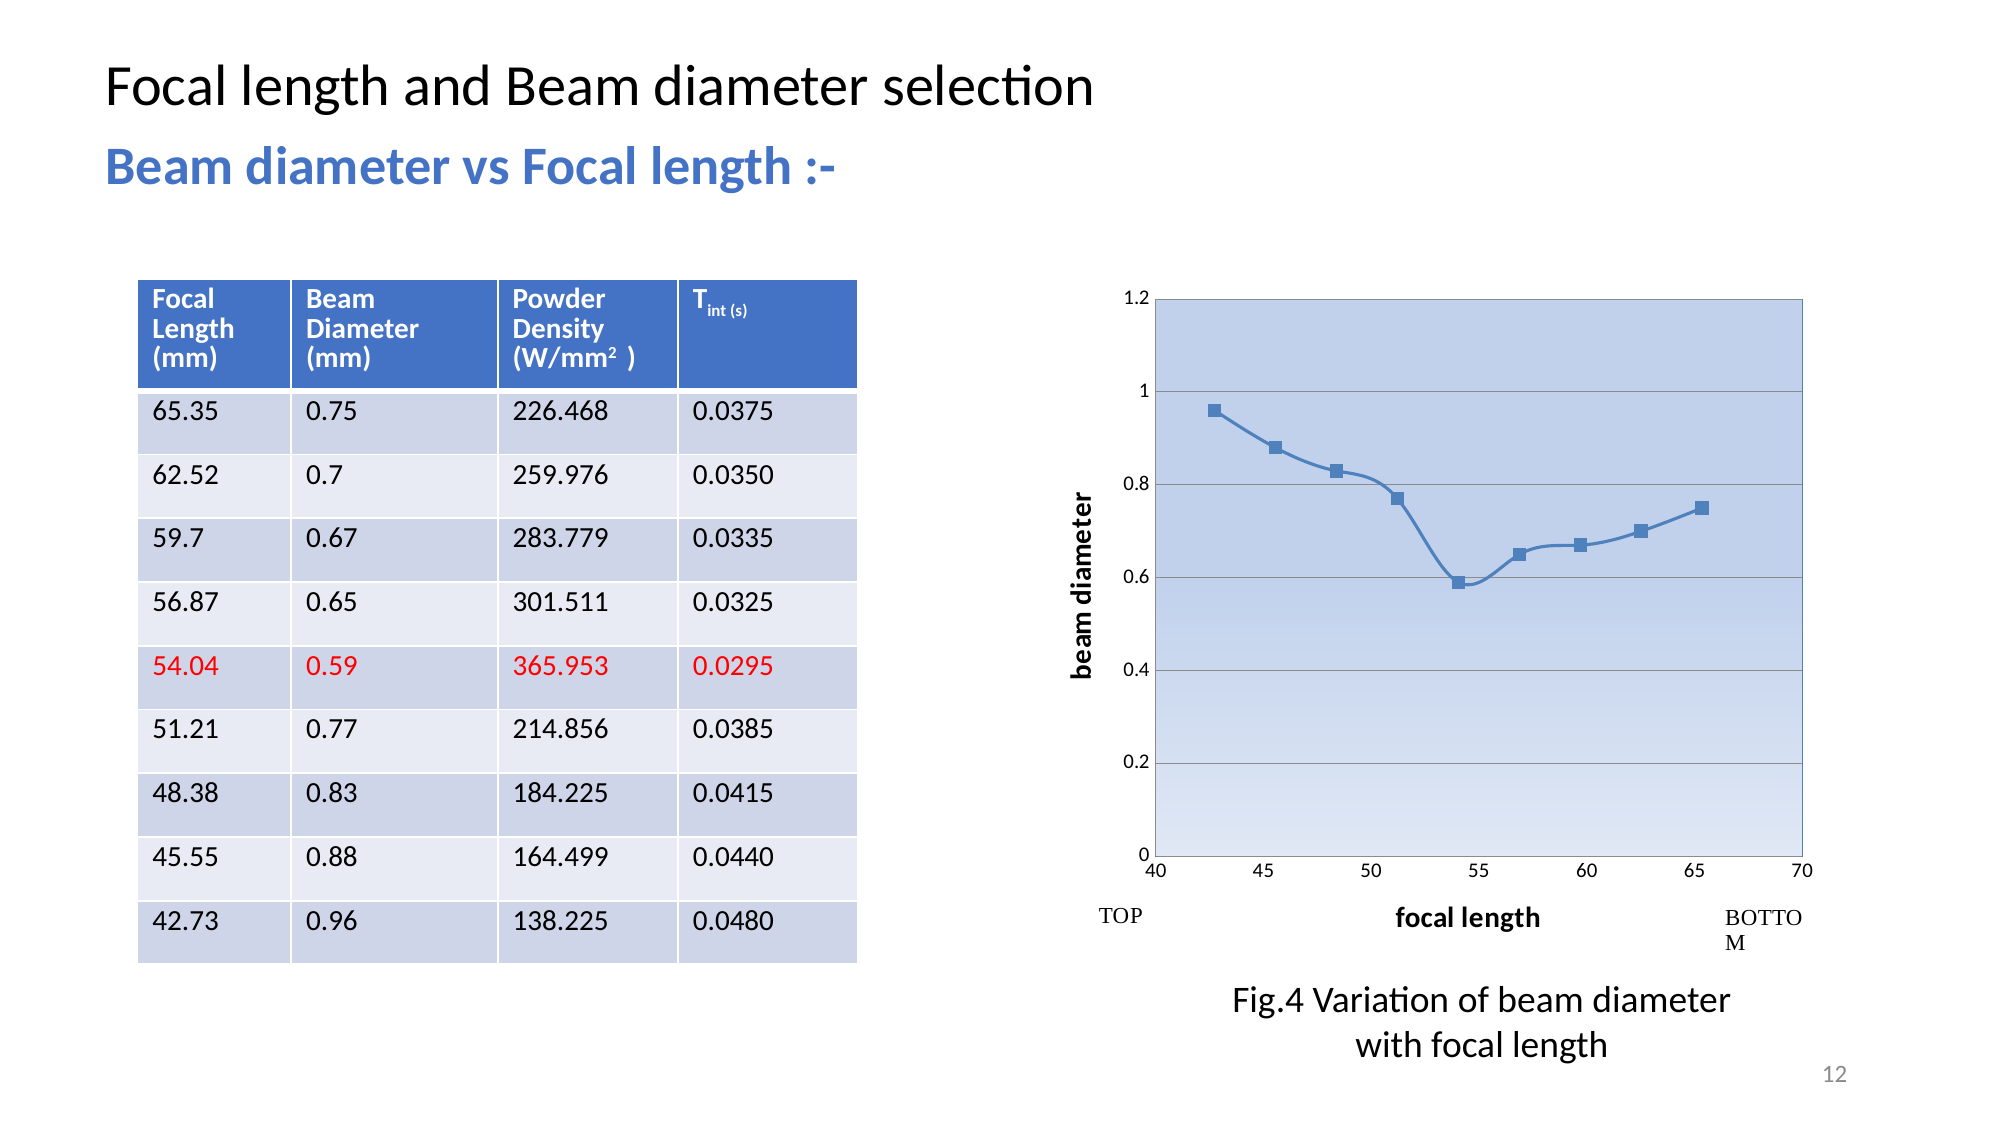

Focal length and Beam diameter selection
Beam diameter vs Focal length :-

### Chart

| Category |  |  |
|---|---|---|
| Focal Length (mm) | Beam Diameter (mm) | Powder Density (W/mm2 ) | Tint (s) |
| --- | --- | --- | --- |
| 65.35 | 0.75 | 226.468 | 0.0375 |
| 62.52 | 0.7 | 259.976 | 0.0350 |
| 59.7 | 0.67 | 283.779 | 0.0335 |
| 56.87 | 0.65 | 301.511 | 0.0325 |
| 54.04 | 0.59 | 365.953 | 0.0295 |
| 51.21 | 0.77 | 214.856 | 0.0385 |
| 48.38 | 0.83 | 184.225 | 0.0415 |
| 45.55 | 0.88 | 164.499 | 0.0440 |
| 42.73 | 0.96 | 138.225 | 0.0480 |
Fig.4 Variation of beam diameter with focal length
12